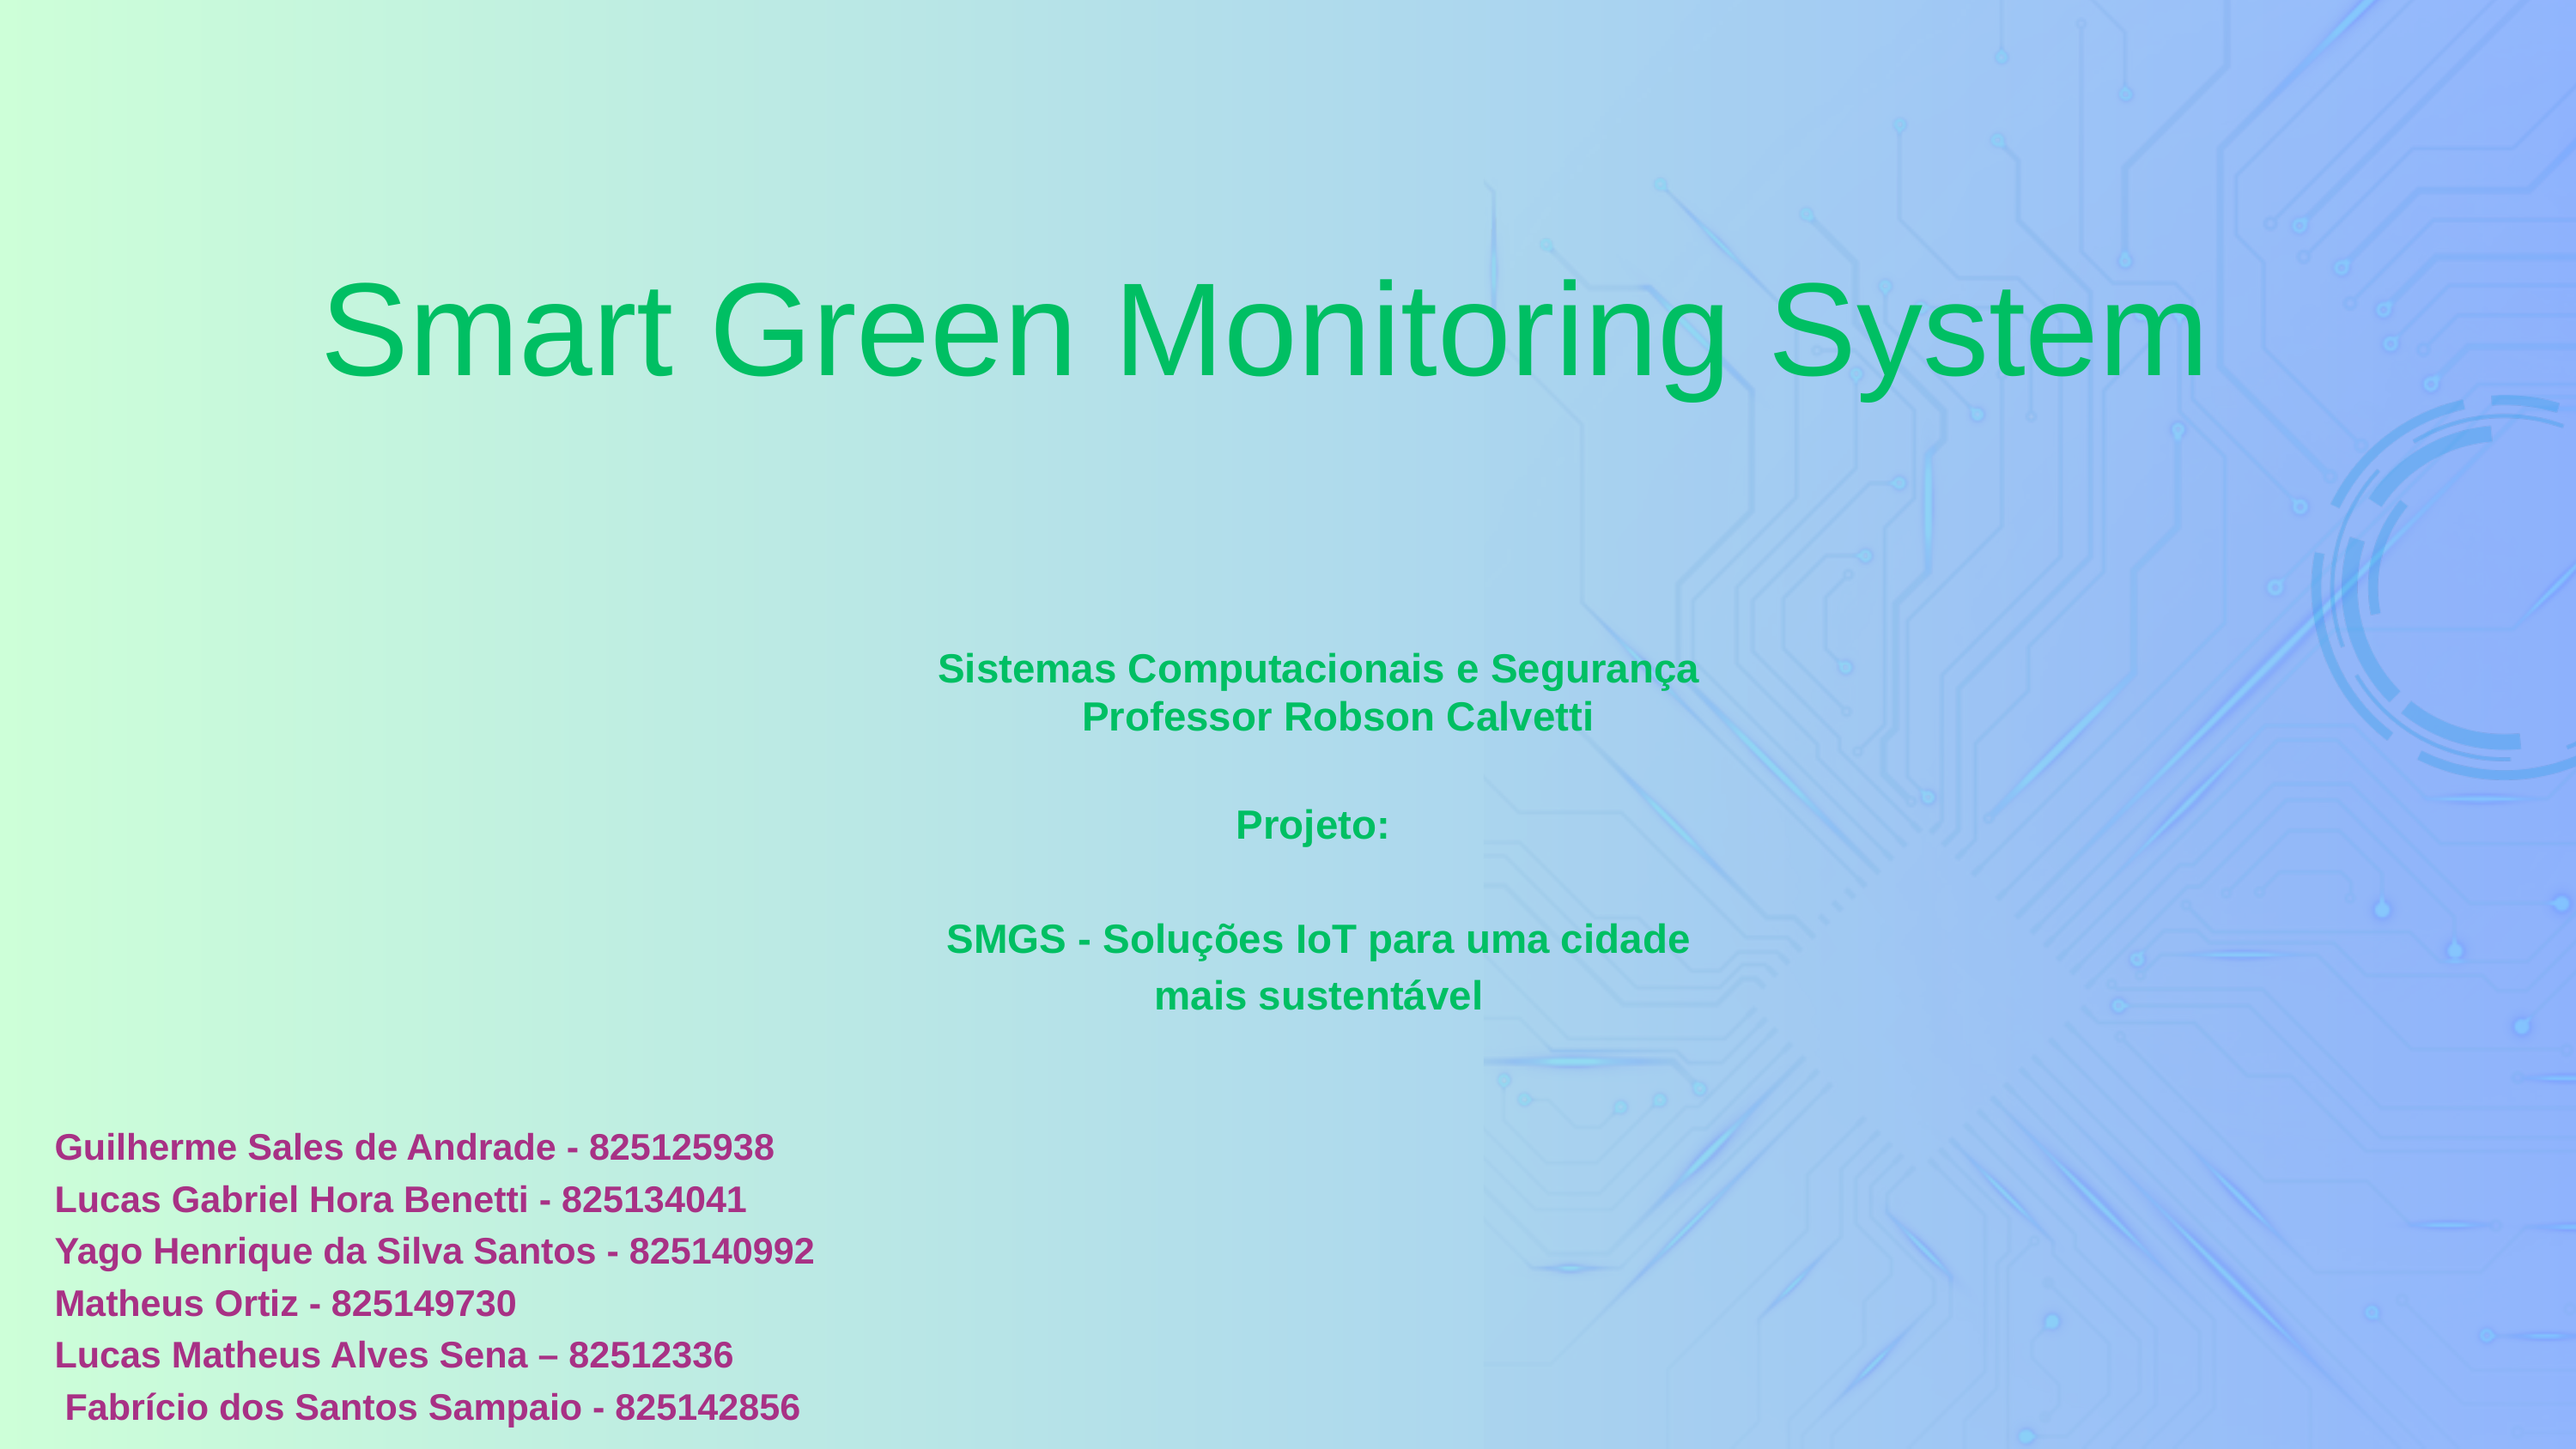

Smart Green Monitoring System

Sistemas Computacionais e Segurança
Professor Robson Calvetti
Projeto:

SMGS - Soluções IoT para uma cidade mais sustentável
Guilherme Sales de Andrade - 825125938
Lucas Gabriel Hora Benetti - 825134041
Yago Henrique da Silva Santos - 825140992
Matheus Ortiz - 825149730
Lucas Matheus Alves Sena – 82512336
 Fabrício dos Santos Sampaio - 825142856